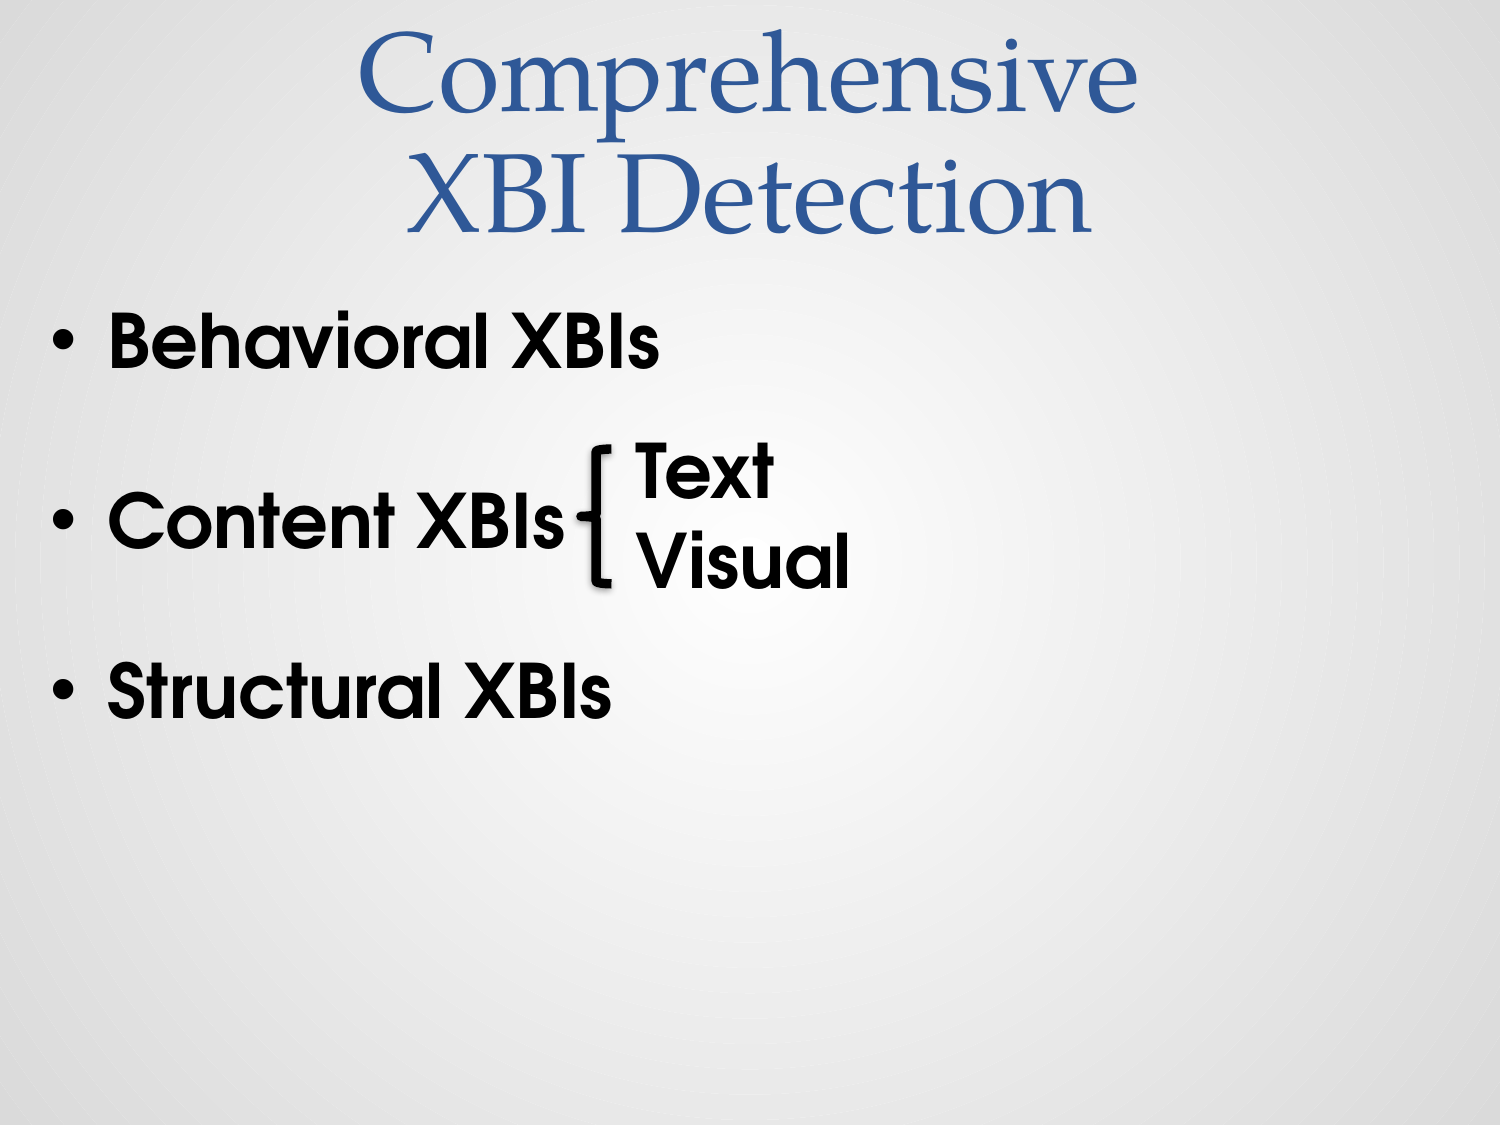

# Comprehensive XBI Detection
Behavioral XBIs

Content XBIs

Structural XBIs
Text
Visual